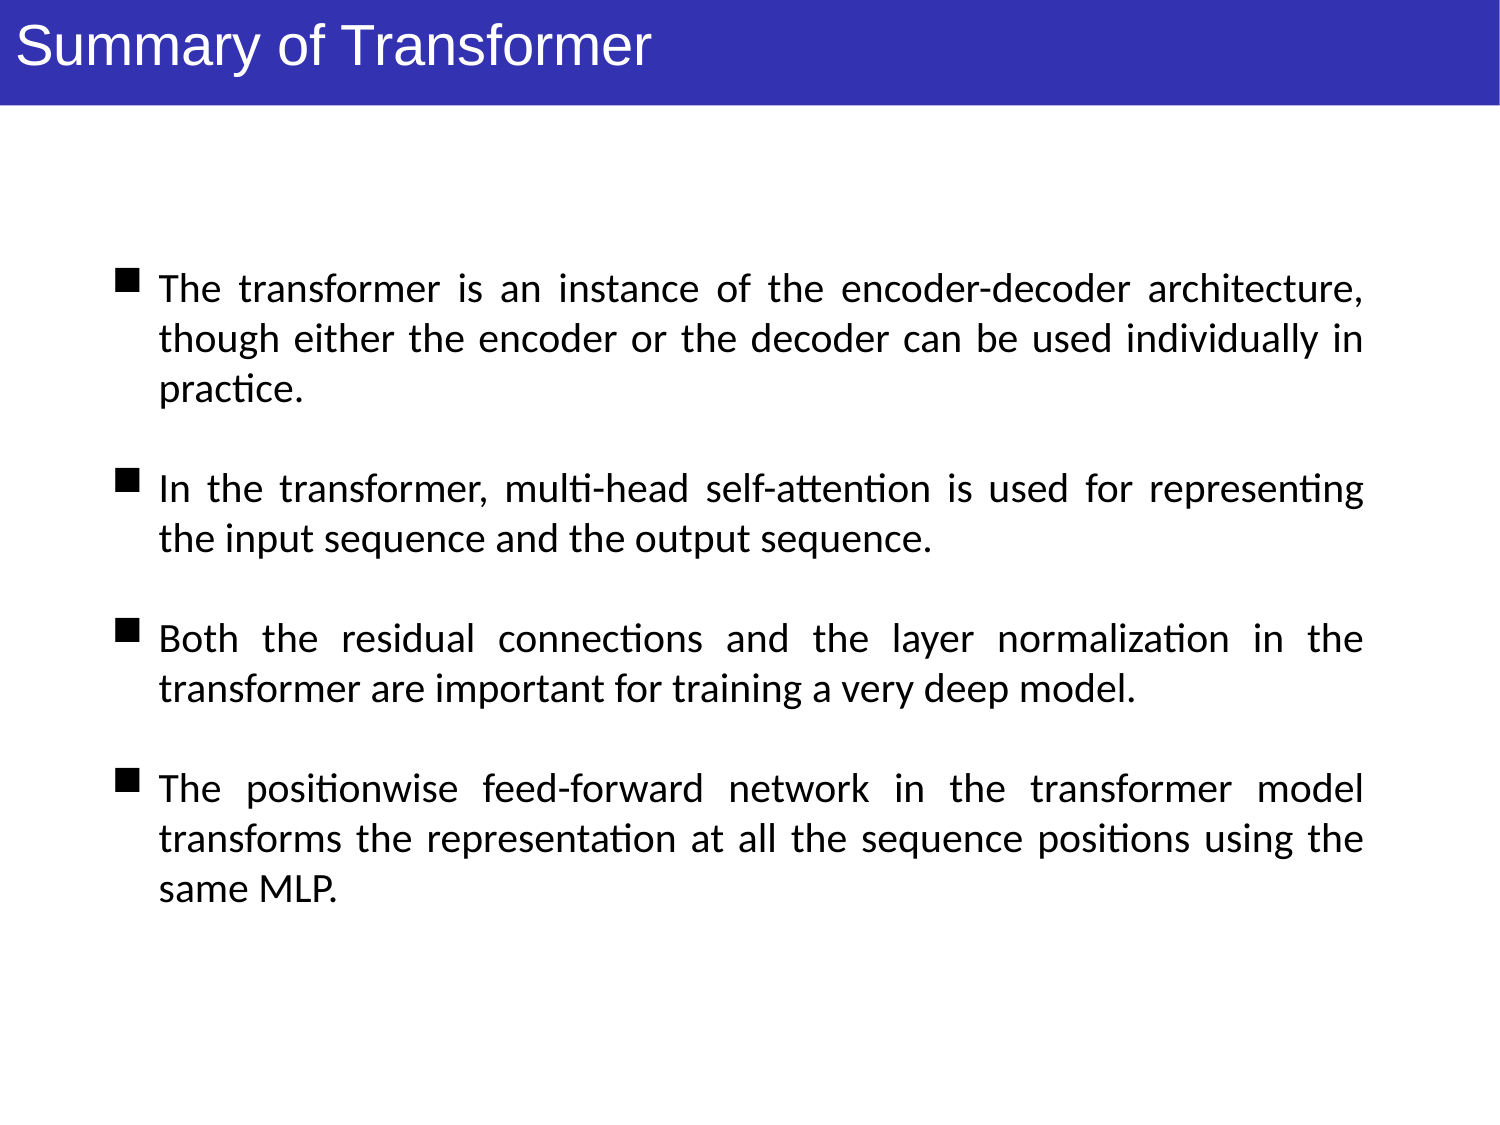

Summary of Transformer
The transformer is an instance of the encoder-decoder architecture, though either the encoder or the decoder can be used individually in practice.

In the transformer, multi-head self-attention is used for representing the input sequence and the output sequence.

Both the residual connections and the layer normalization in the transformer are important for training a very deep model.

The positionwise feed-forward network in the transformer model transforms the representation at all the sequence positions using the same MLP.